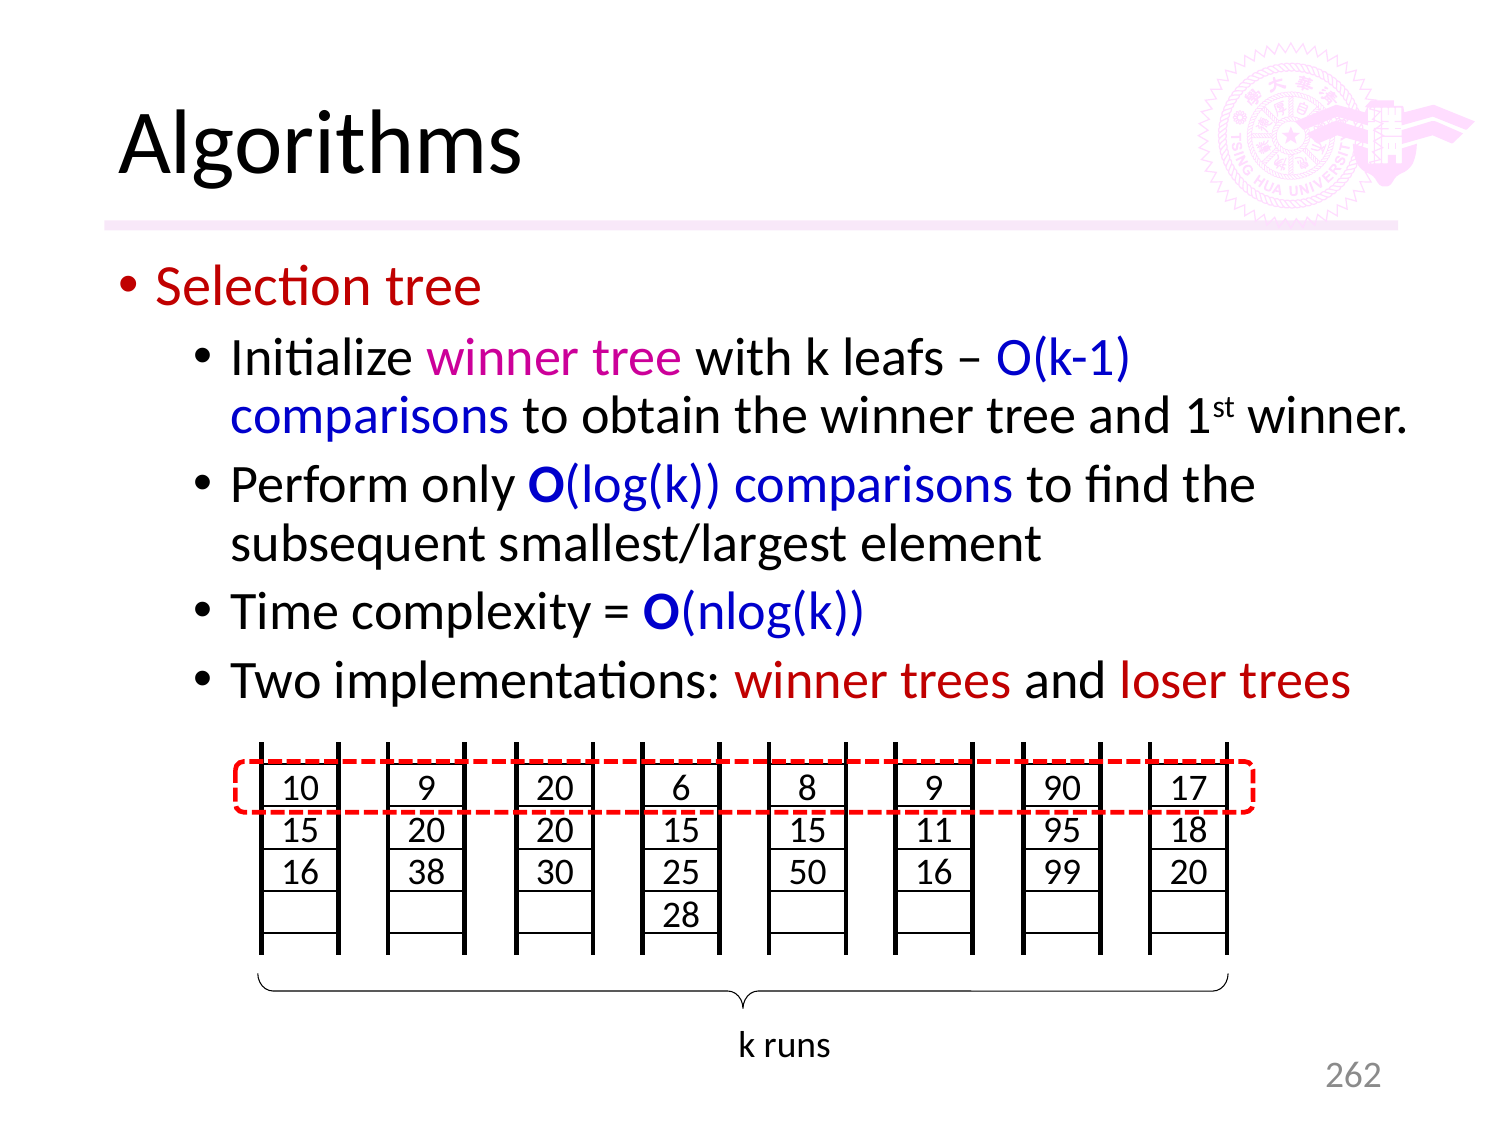

# Algorithms
Selection tree
Initialize winner tree with k leafs – O(k-1) comparisons to obtain the winner tree and 1st winner.
Perform only O(log(k)) comparisons to find the subsequent smallest/largest element
Time complexity = O(nlog(k))
Two implementations: winner trees and loser trees

10
9
20
6
8
9
90
17
15
20
20
15
15
11
95
18
16
38
30
25
50
16
99
20

28

k runs
262